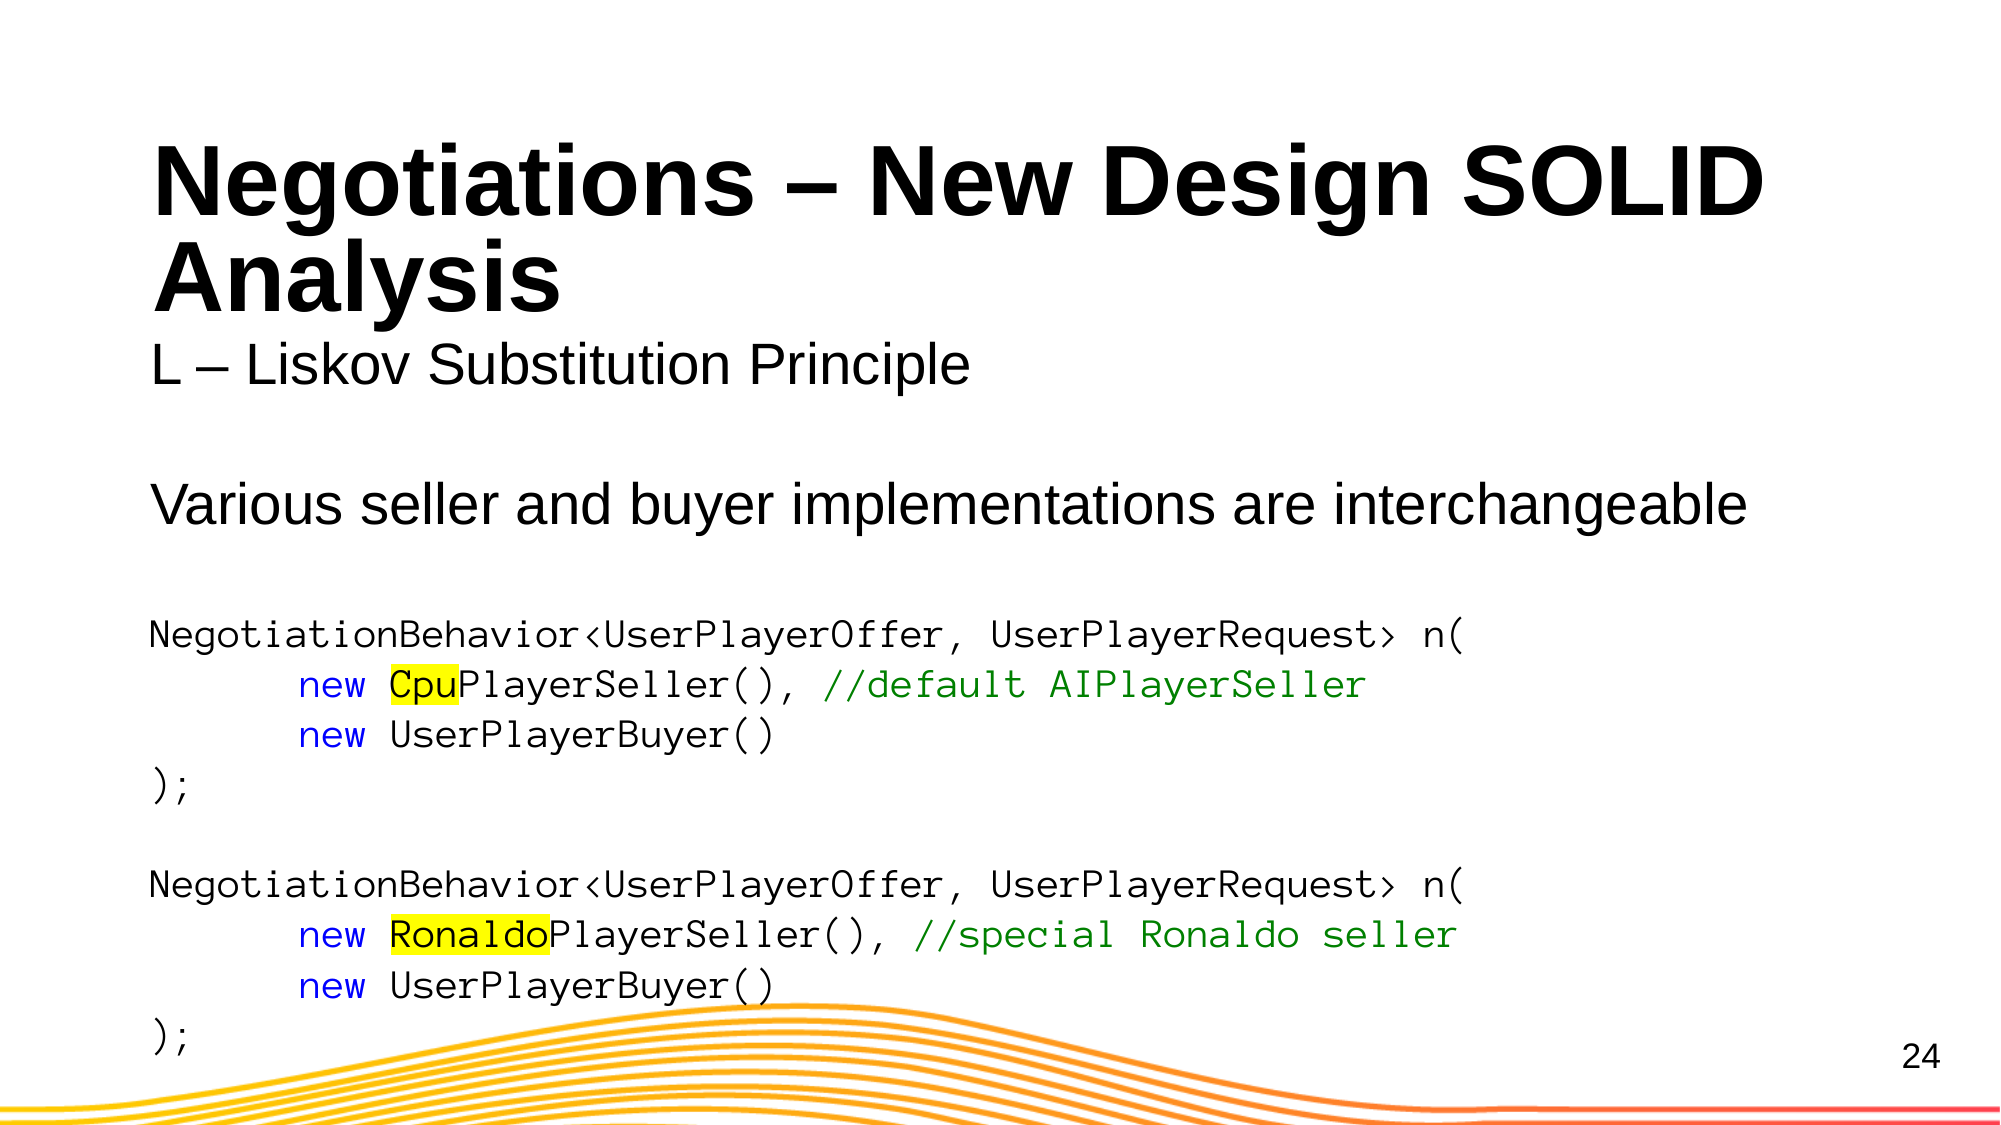

Negotiations – New Design SOLID Analysis

L – Liskov Substitution Principle

Various seller and buyer implementations are interchangeable

NegotiationBehavior<UserPlayerOffer, UserPlayerRequest> n(
	new CpuPlayerSeller(), //default AIPlayerSeller
	new UserPlayerBuyer()
);

NegotiationBehavior<UserPlayerOffer, UserPlayerRequest> n(
	new RonaldoPlayerSeller(), //special Ronaldo seller
	new UserPlayerBuyer()
);

24